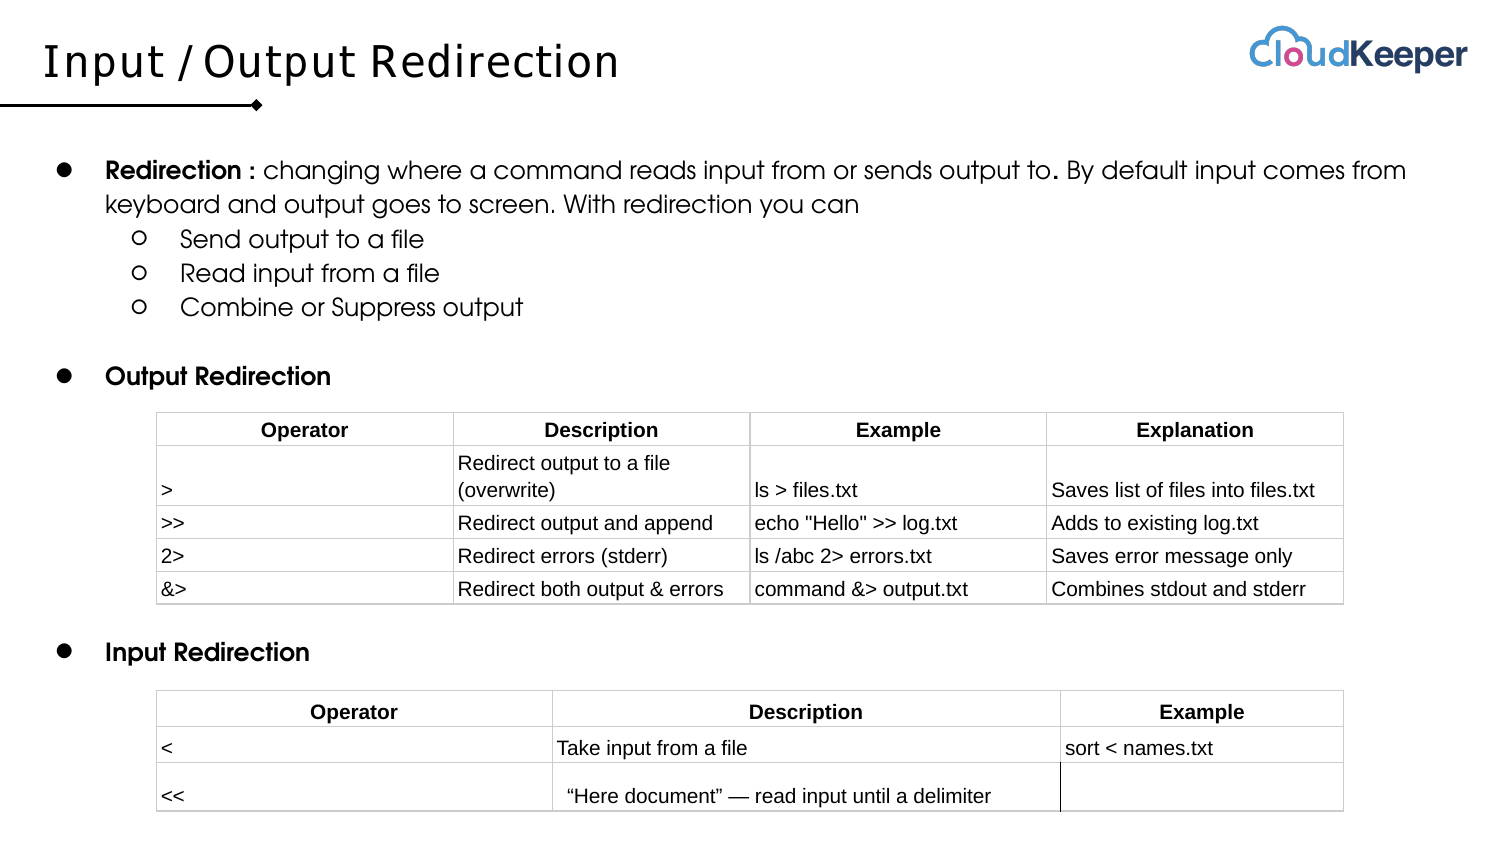

# Input /Output Redirection

Redirection : changing where a command reads input from or sends output to. By default input comes from keyboard and output goes to screen. With redirection you can
Send output to a file
Read input from a file
Combine or Suppress output

Output Redirection

Input Redirection

| Operator | Description | Example | Explanation |
| --- | --- | --- | --- |
| > | Redirect output to a file (overwrite) | ls > files.txt | Saves list of files into files.txt |
| >> | Redirect output and append | echo "Hello" >> log.txt | Adds to existing log.txt |
| 2> | Redirect errors (stderr) | ls /abc 2> errors.txt | Saves error message only |
| &> | Redirect both output & errors | command &> output.txt | Combines stdout and stderr |
| Operator | Description | Example |
| --- | --- | --- |
| < | Take input from a file | sort < names.txt |
| << | “Here document” — read input until a delimiter |  |